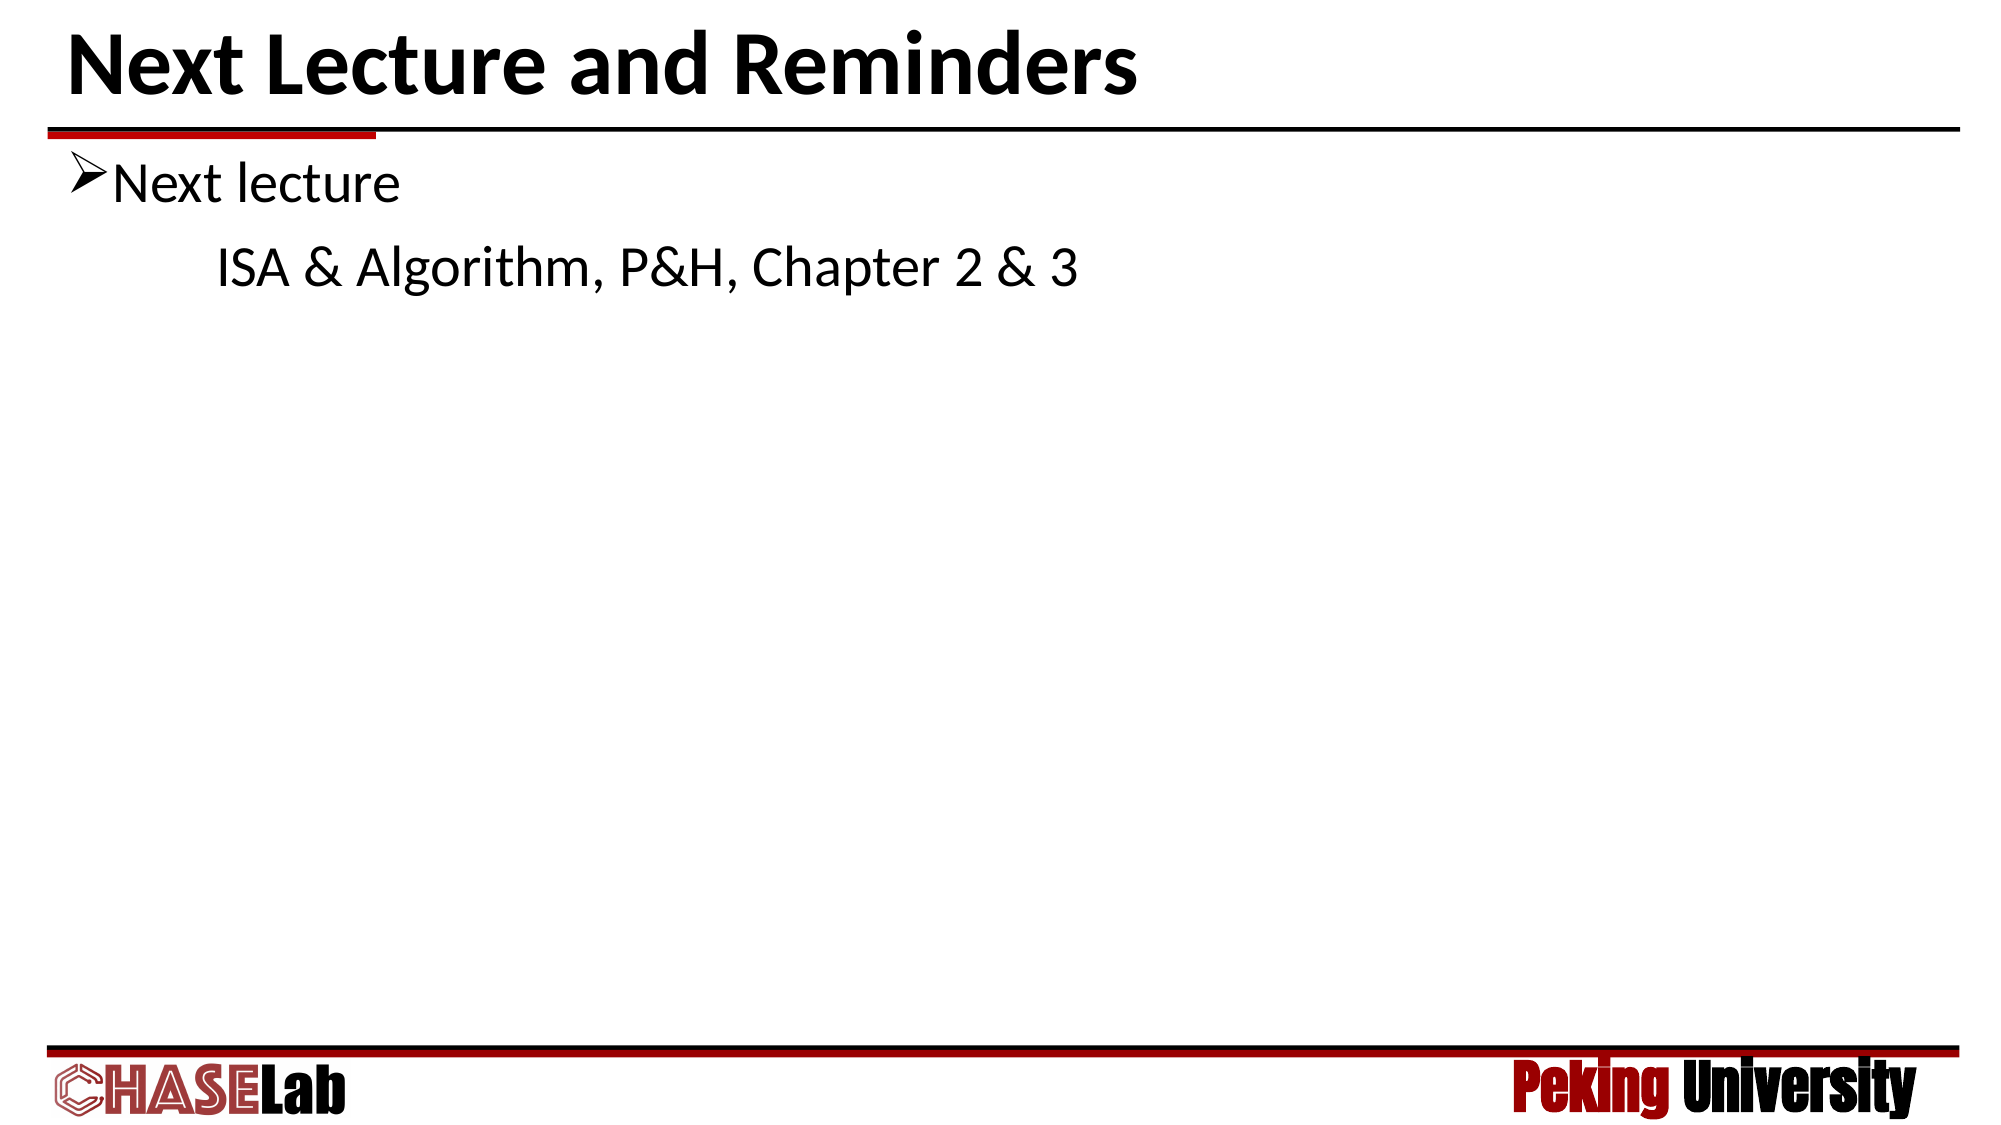

# Next Lecture and Reminders
Next lecture
	ISA & Algorithm, P&H, Chapter 2 & 3